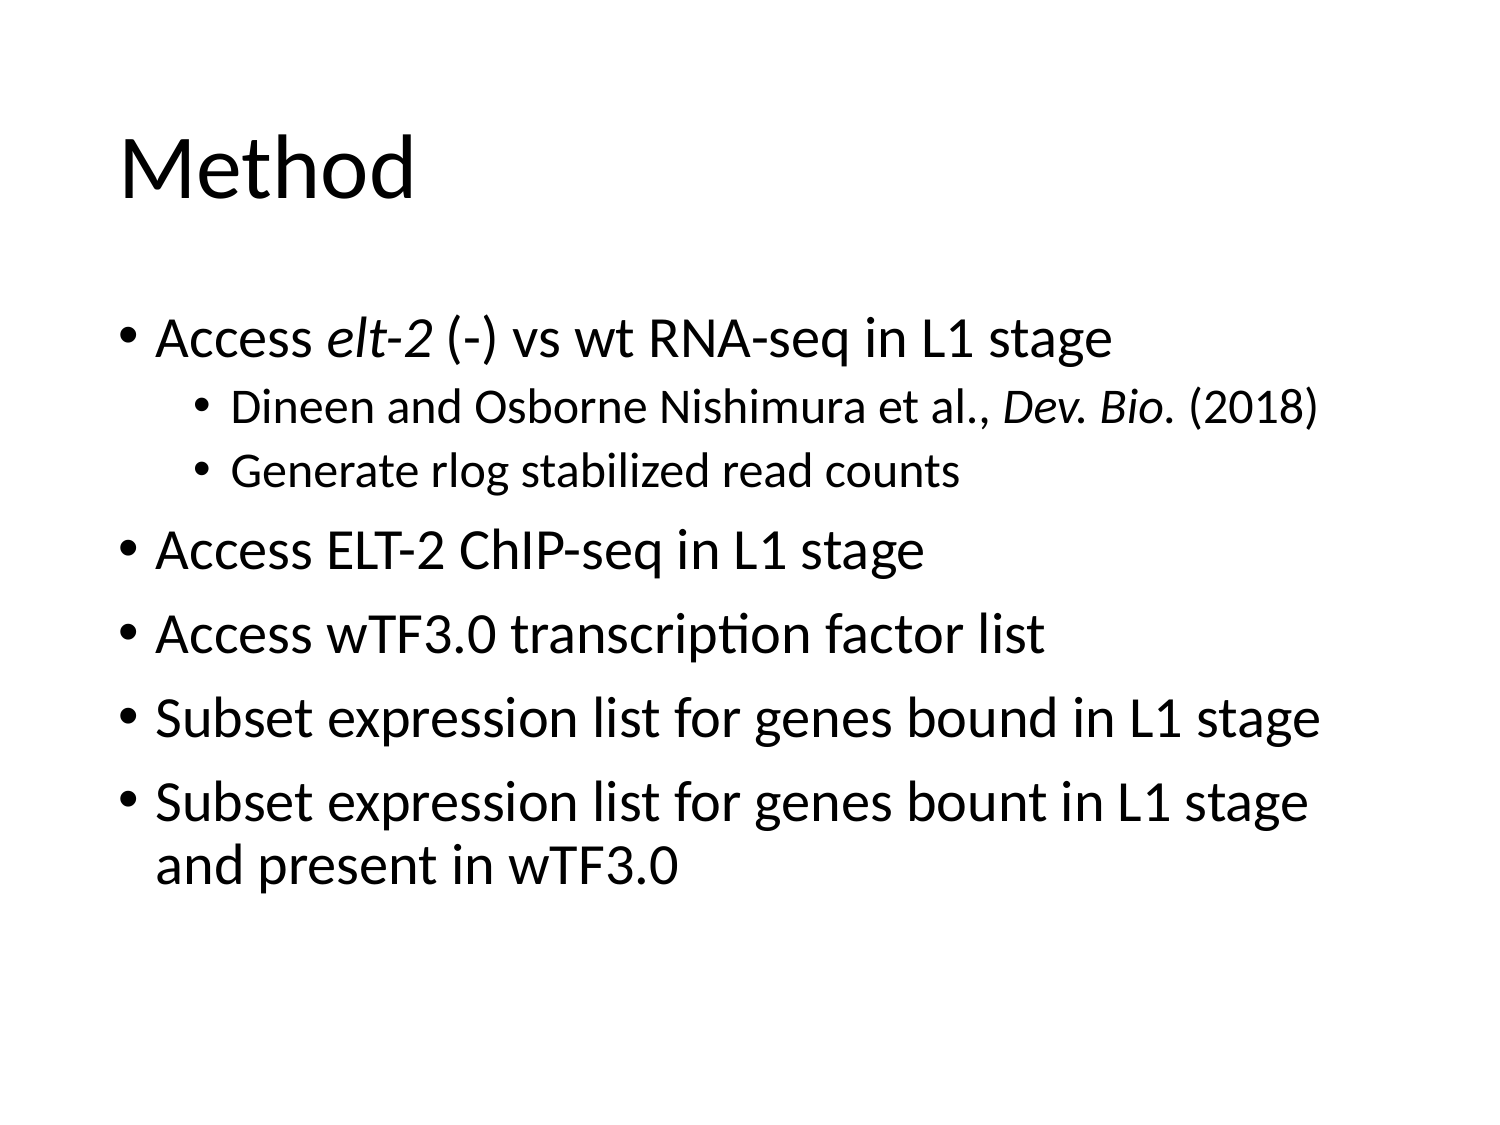

# Method
Access elt-2 (-) vs wt RNA-seq in L1 stage
Dineen and Osborne Nishimura et al., Dev. Bio. (2018)
Generate rlog stabilized read counts
Access ELT-2 ChIP-seq in L1 stage
Access wTF3.0 transcription factor list
Subset expression list for genes bound in L1 stage
Subset expression list for genes bount in L1 stage and present in wTF3.0